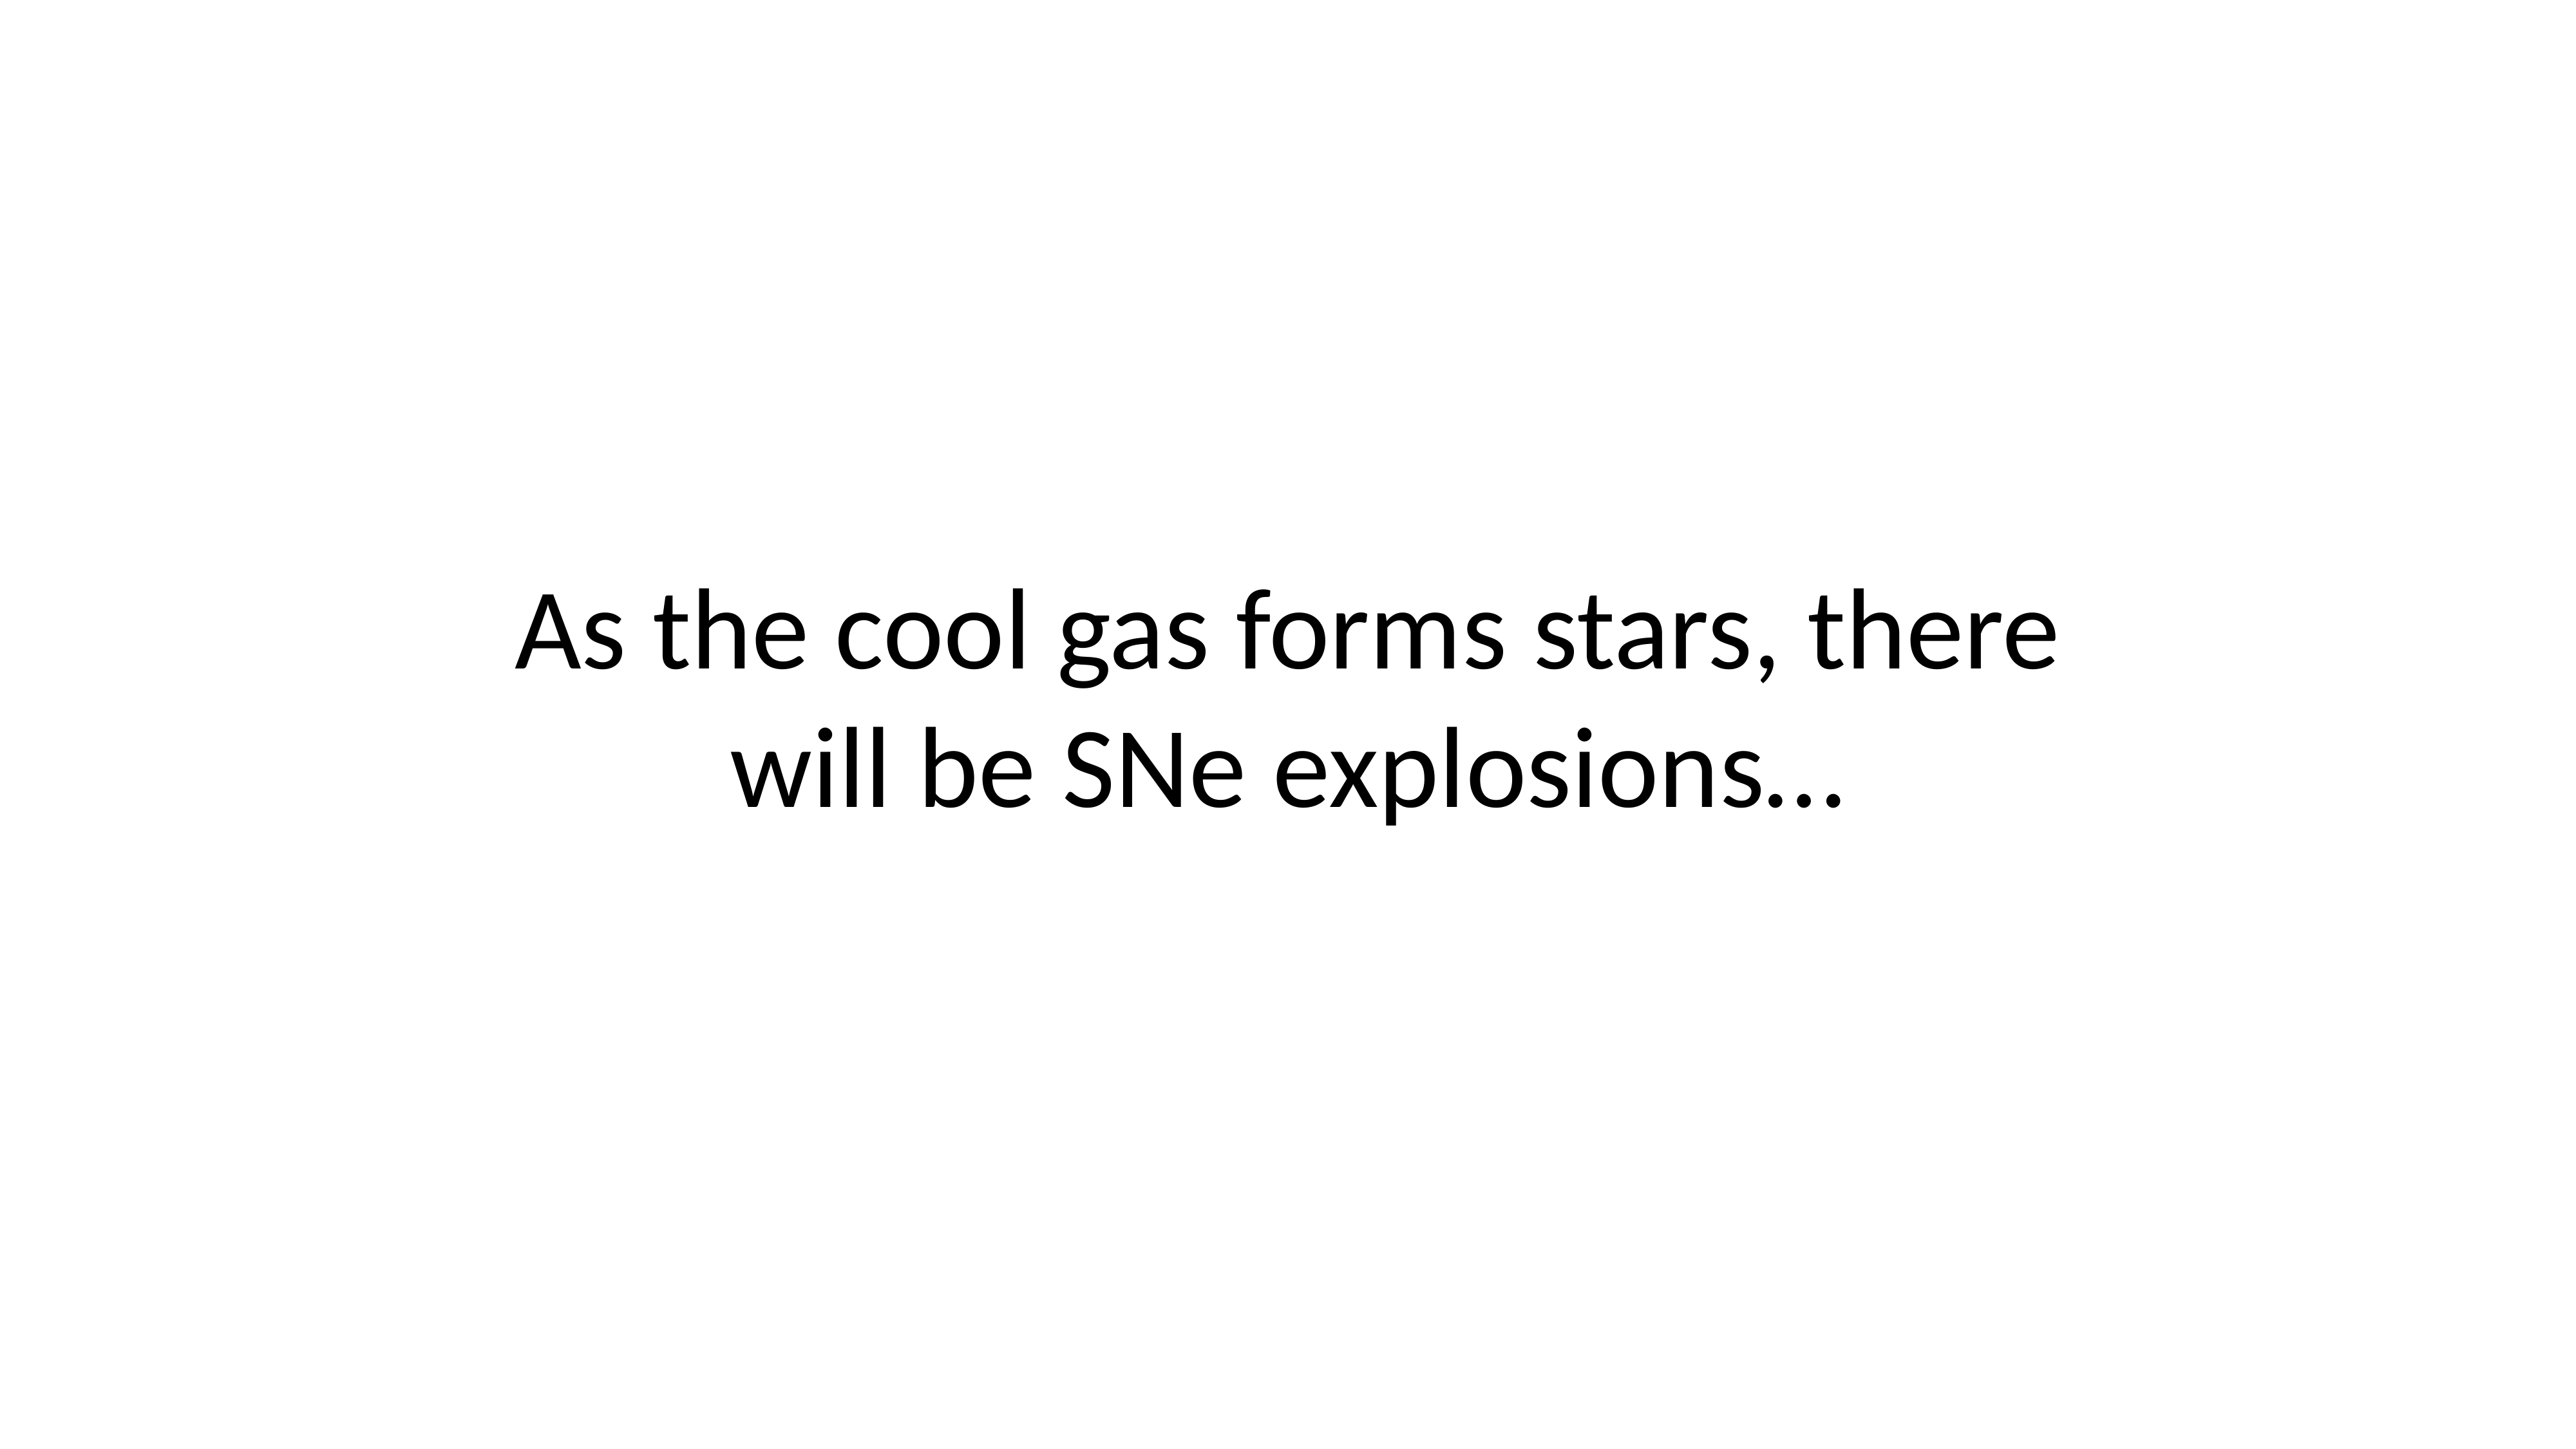

# As the cool gas forms stars, there will be SNe explosions…